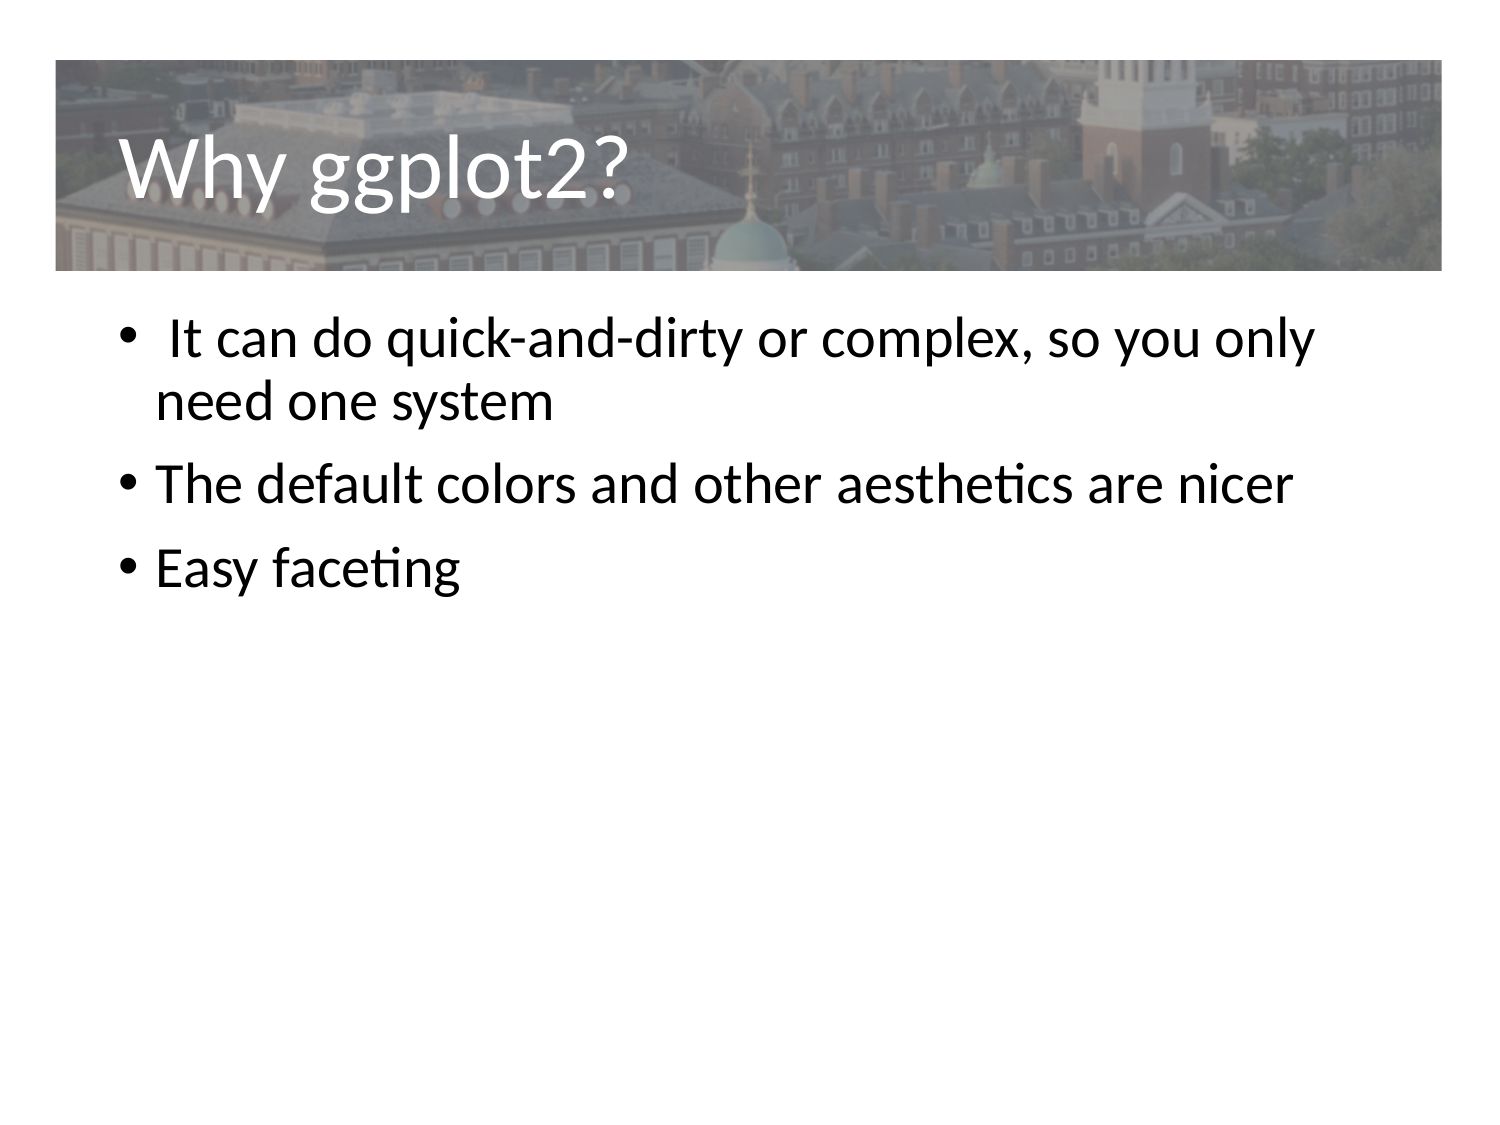

# Why ggplot2?
 It can do quick-and-dirty or complex, so you only need one system
The default colors and other aesthetics are nicer
Easy faceting